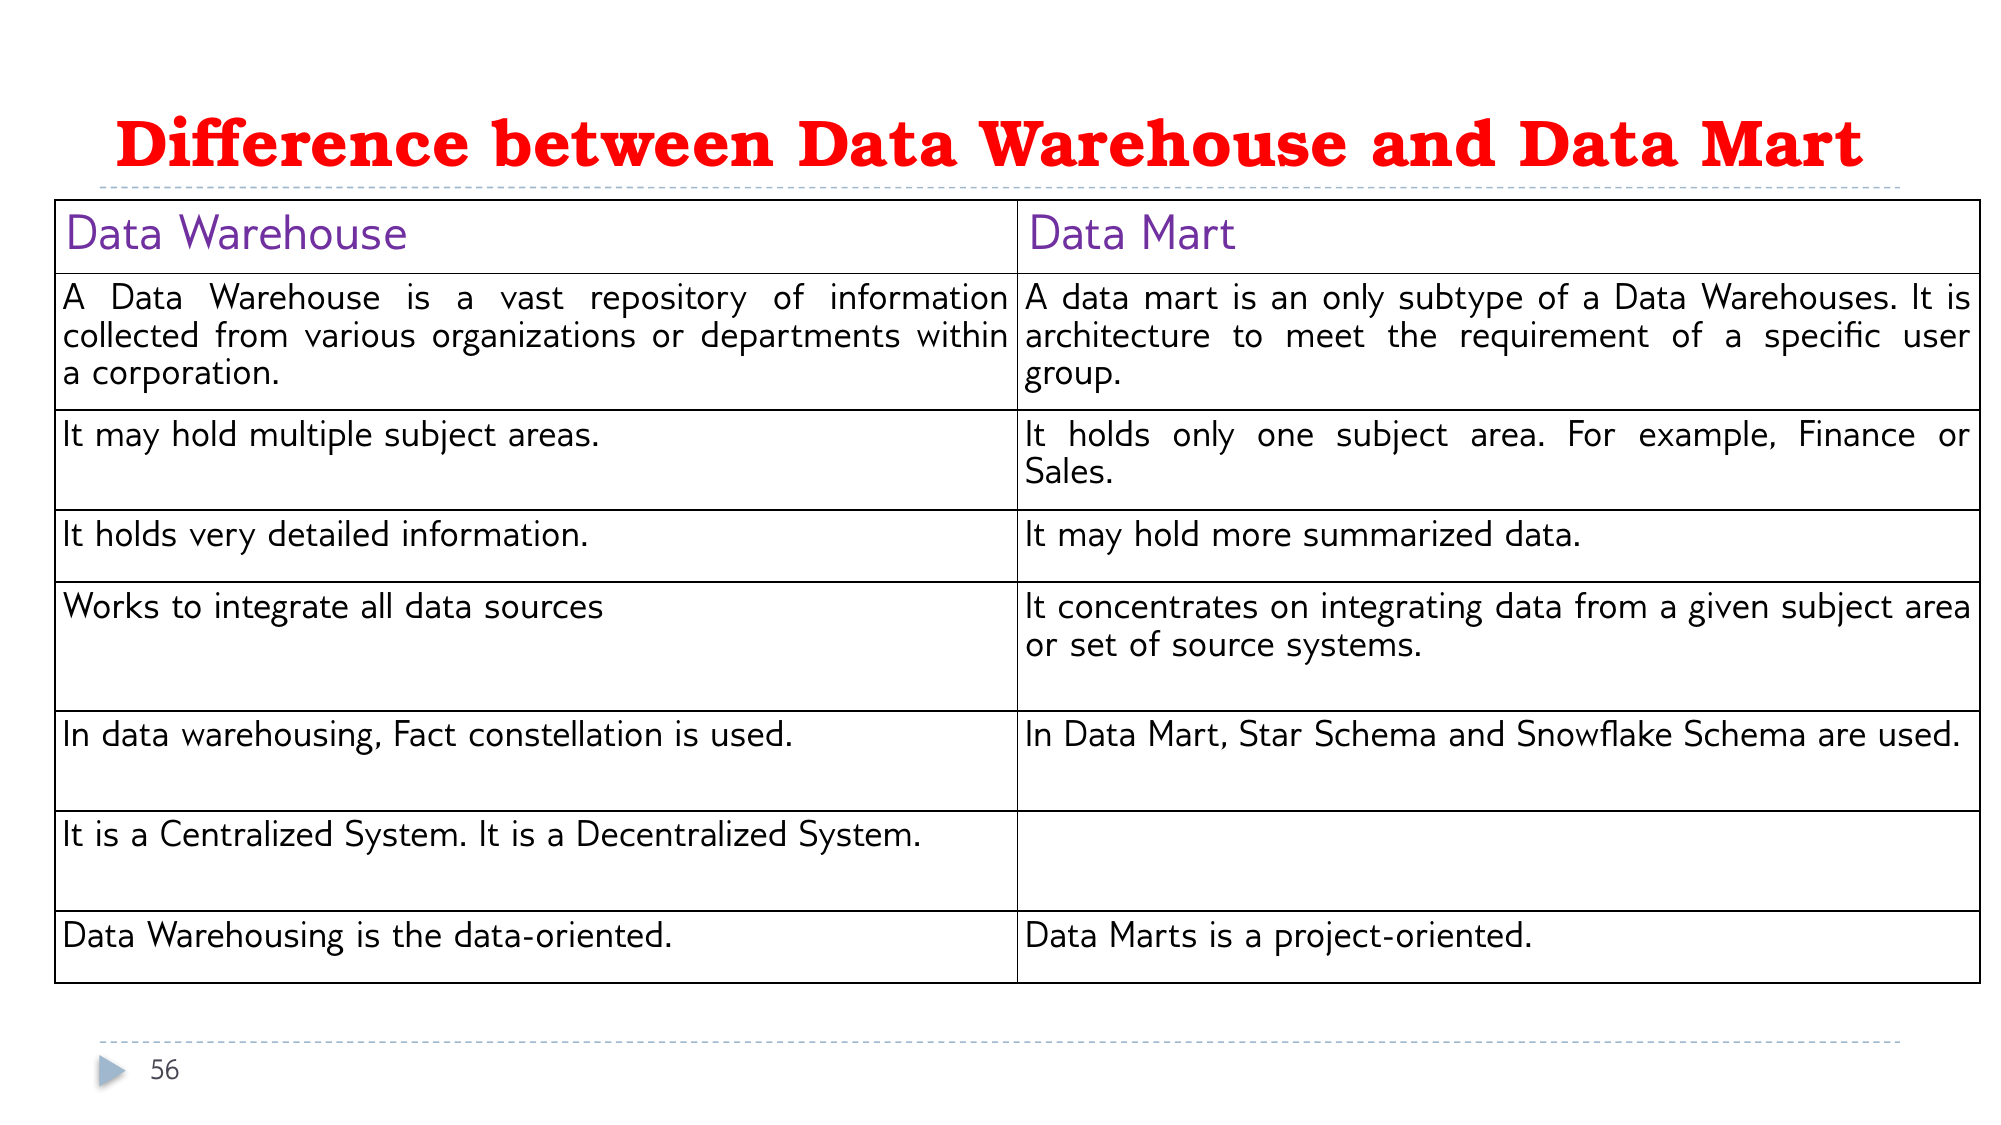

# Difference between Data Warehouse and Data Mart
| Data Warehouse | Data Mart |
| --- | --- |
| A Data Warehouse is a vast repository of information collected from various organizations or departments within a corporation. | A data mart is an only subtype of a Data Warehouses. It is architecture to meet the requirement of a specific user group. |
| It may hold multiple subject areas. | It holds only one subject area. For example, Finance or Sales. |
| It holds very detailed information. | It may hold more summarized data. |
| Works to integrate all data sources | It concentrates on integrating data from a given subject area or set of source systems. |
| In data warehousing, Fact constellation is used. | In Data Mart, Star Schema and Snowflake Schema are used. |
| It is a Centralized System. It is a Decentralized System. |  |
| Data Warehousing is the data-oriented. | Data Marts is a project-oriented. |
56